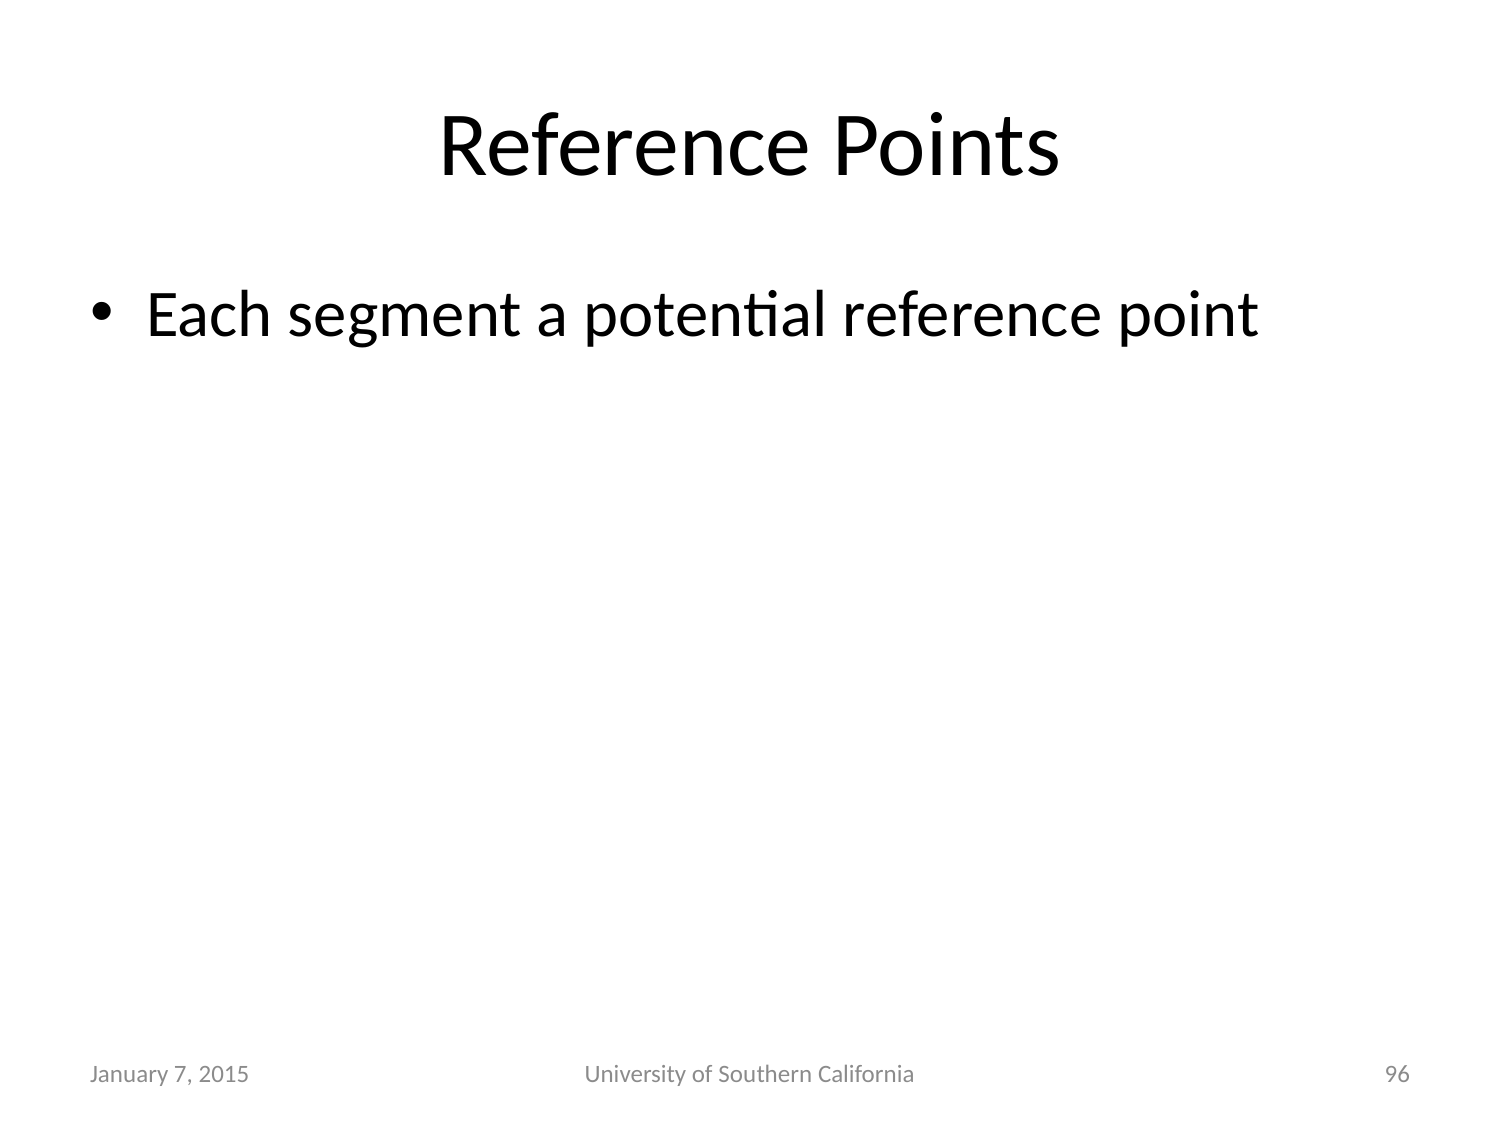

# Reference Points
Each segment a potential reference point

January 7, 2015
University of Southern California
96